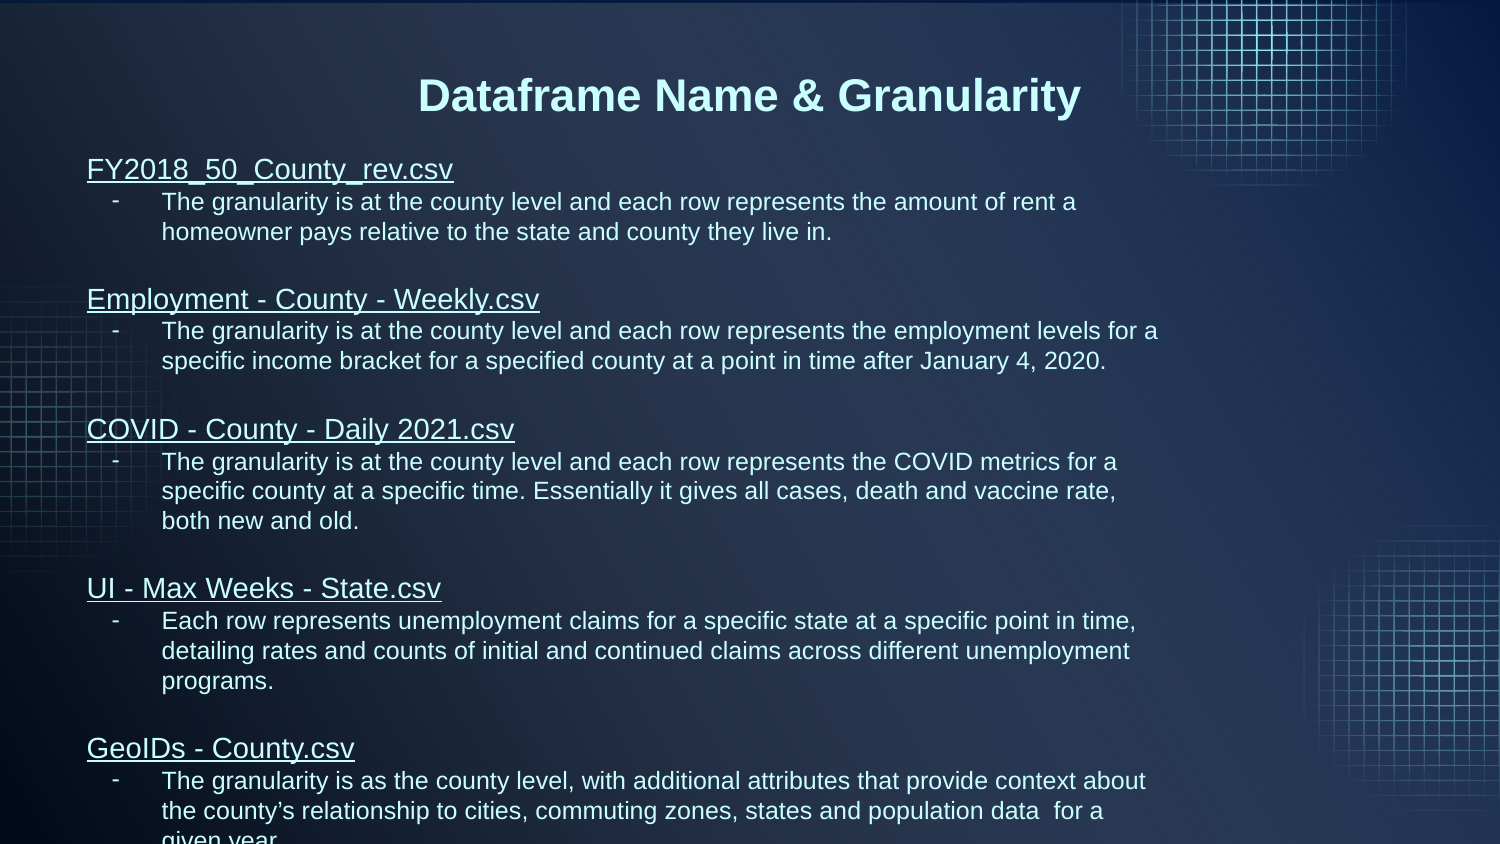

Dataframe Name & Granularity
FY2018_50_County_rev.csv
The granularity is at the county level and each row represents the amount of rent a homeowner pays relative to the state and county they live in.

Employment - County - Weekly.csv
The granularity is at the county level and each row represents the employment levels for a specific income bracket for a specified county at a point in time after January 4, 2020.

COVID - County - Daily 2021.csv
The granularity is at the county level and each row represents the COVID metrics for a specific county at a specific time. Essentially it gives all cases, death and vaccine rate, both new and old.

UI - Max Weeks - State.csv
Each row represents unemployment claims for a specific state at a specific point in time, detailing rates and counts of initial and continued claims across different unemployment programs.

GeoIDs - County.csv
The granularity is as the county level, with additional attributes that provide context about the county’s relationship to cities, commuting zones, states and population data  for a given year.